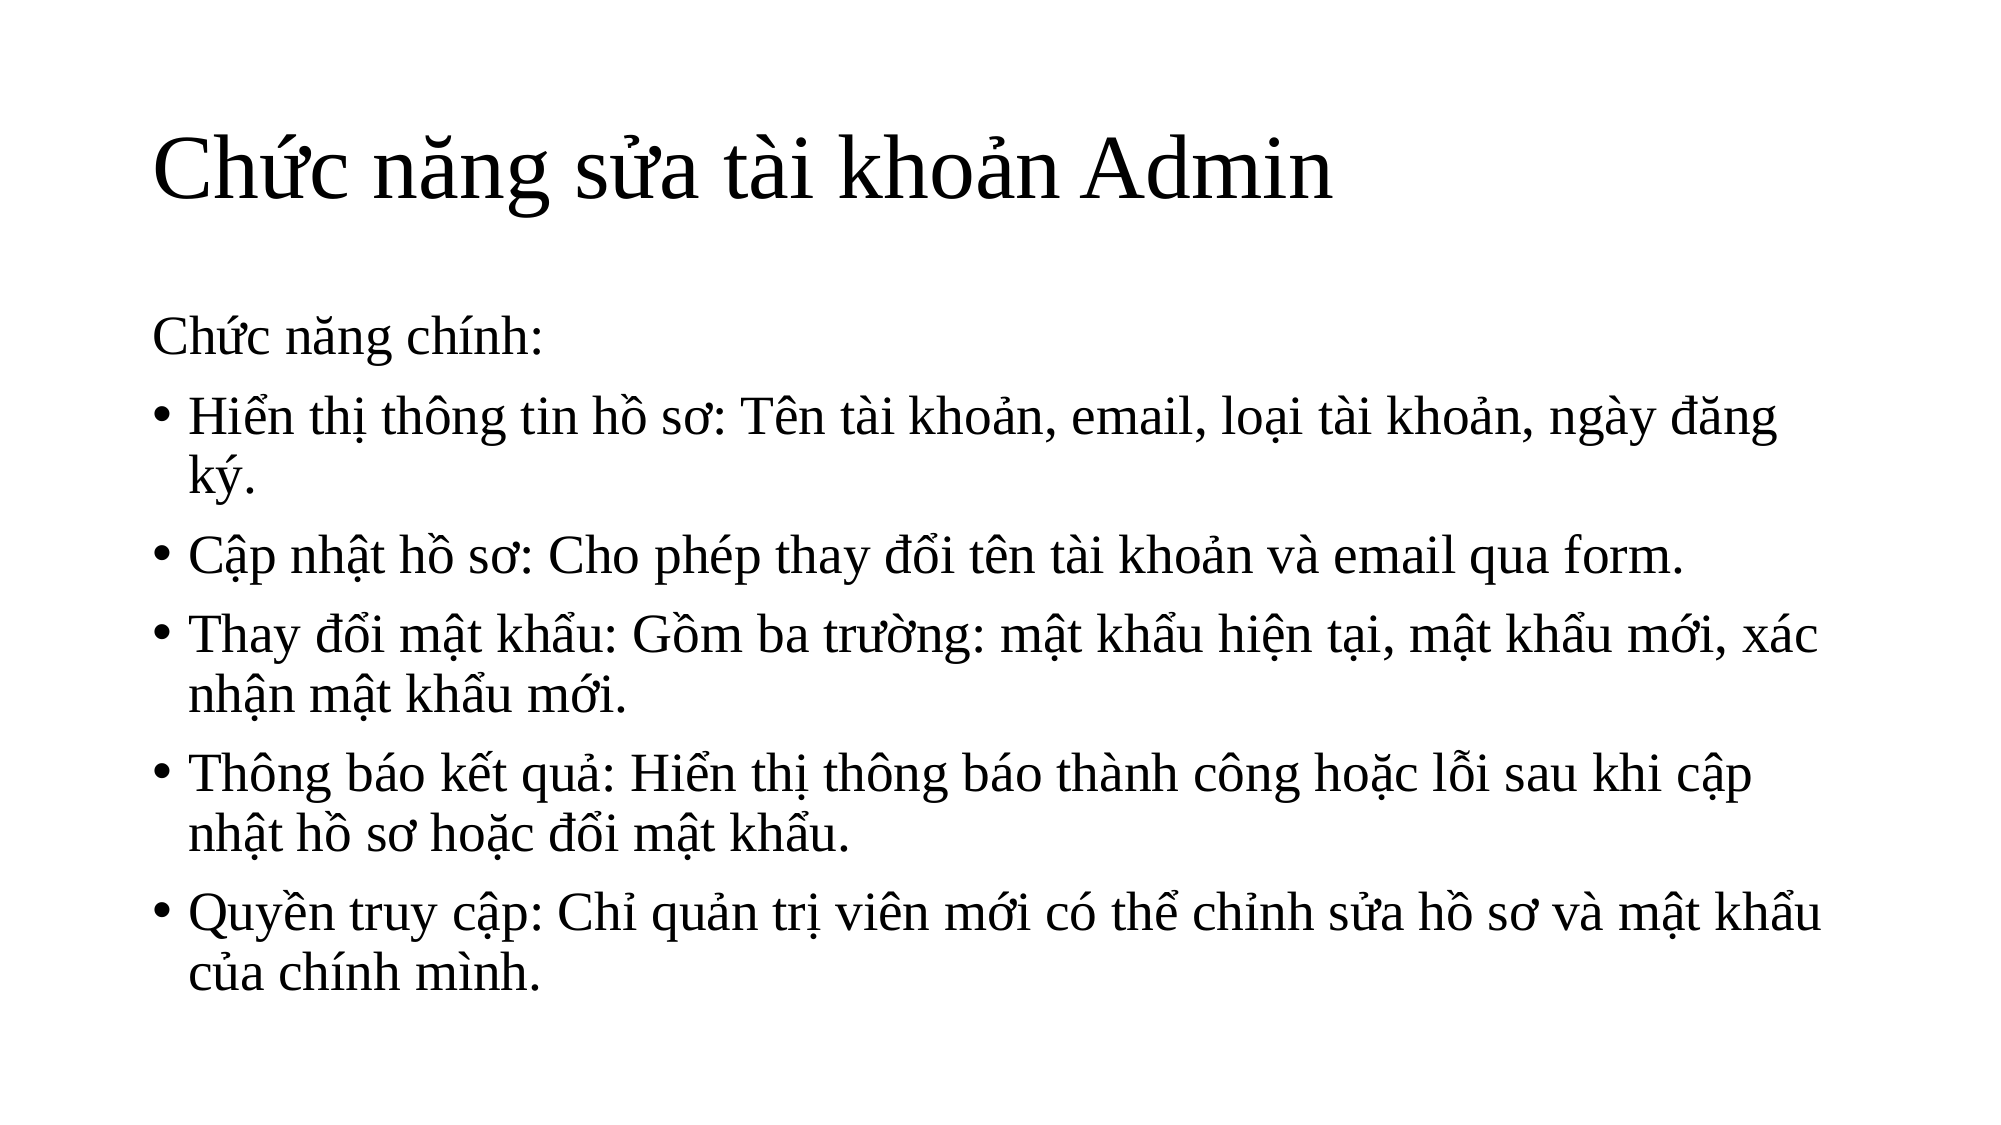

# Chức năng sửa tài khoản Admin
Chức năng chính:
Hiển thị thông tin hồ sơ: Tên tài khoản, email, loại tài khoản, ngày đăng ký.
Cập nhật hồ sơ: Cho phép thay đổi tên tài khoản và email qua form.
Thay đổi mật khẩu: Gồm ba trường: mật khẩu hiện tại, mật khẩu mới, xác nhận mật khẩu mới.
Thông báo kết quả: Hiển thị thông báo thành công hoặc lỗi sau khi cập nhật hồ sơ hoặc đổi mật khẩu.
Quyền truy cập: Chỉ quản trị viên mới có thể chỉnh sửa hồ sơ và mật khẩu của chính mình.